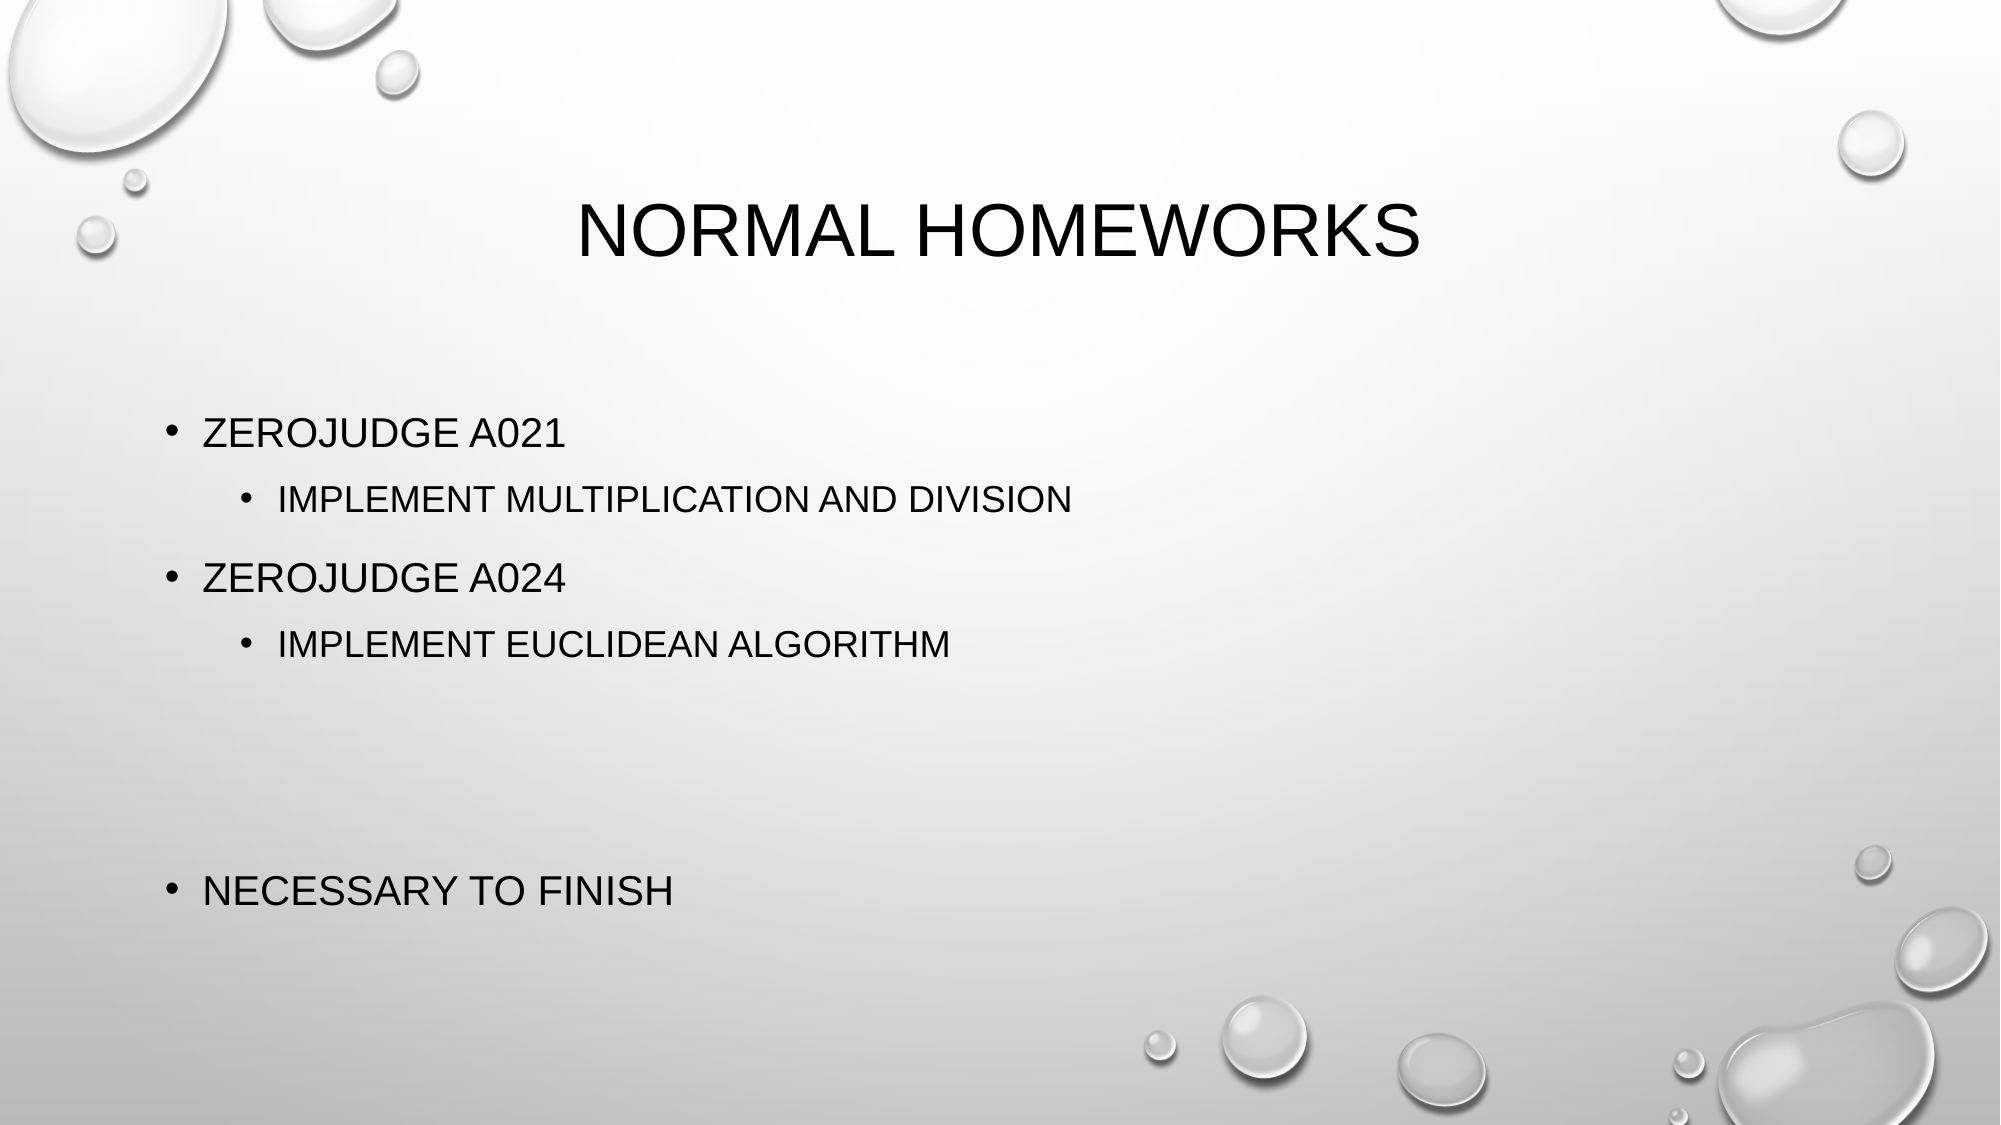

# Normal homeworks
Zerojudge a021
Implement multiplication and division
Zerojudge a024
Implement Euclidean algorithm

Necessary to finish